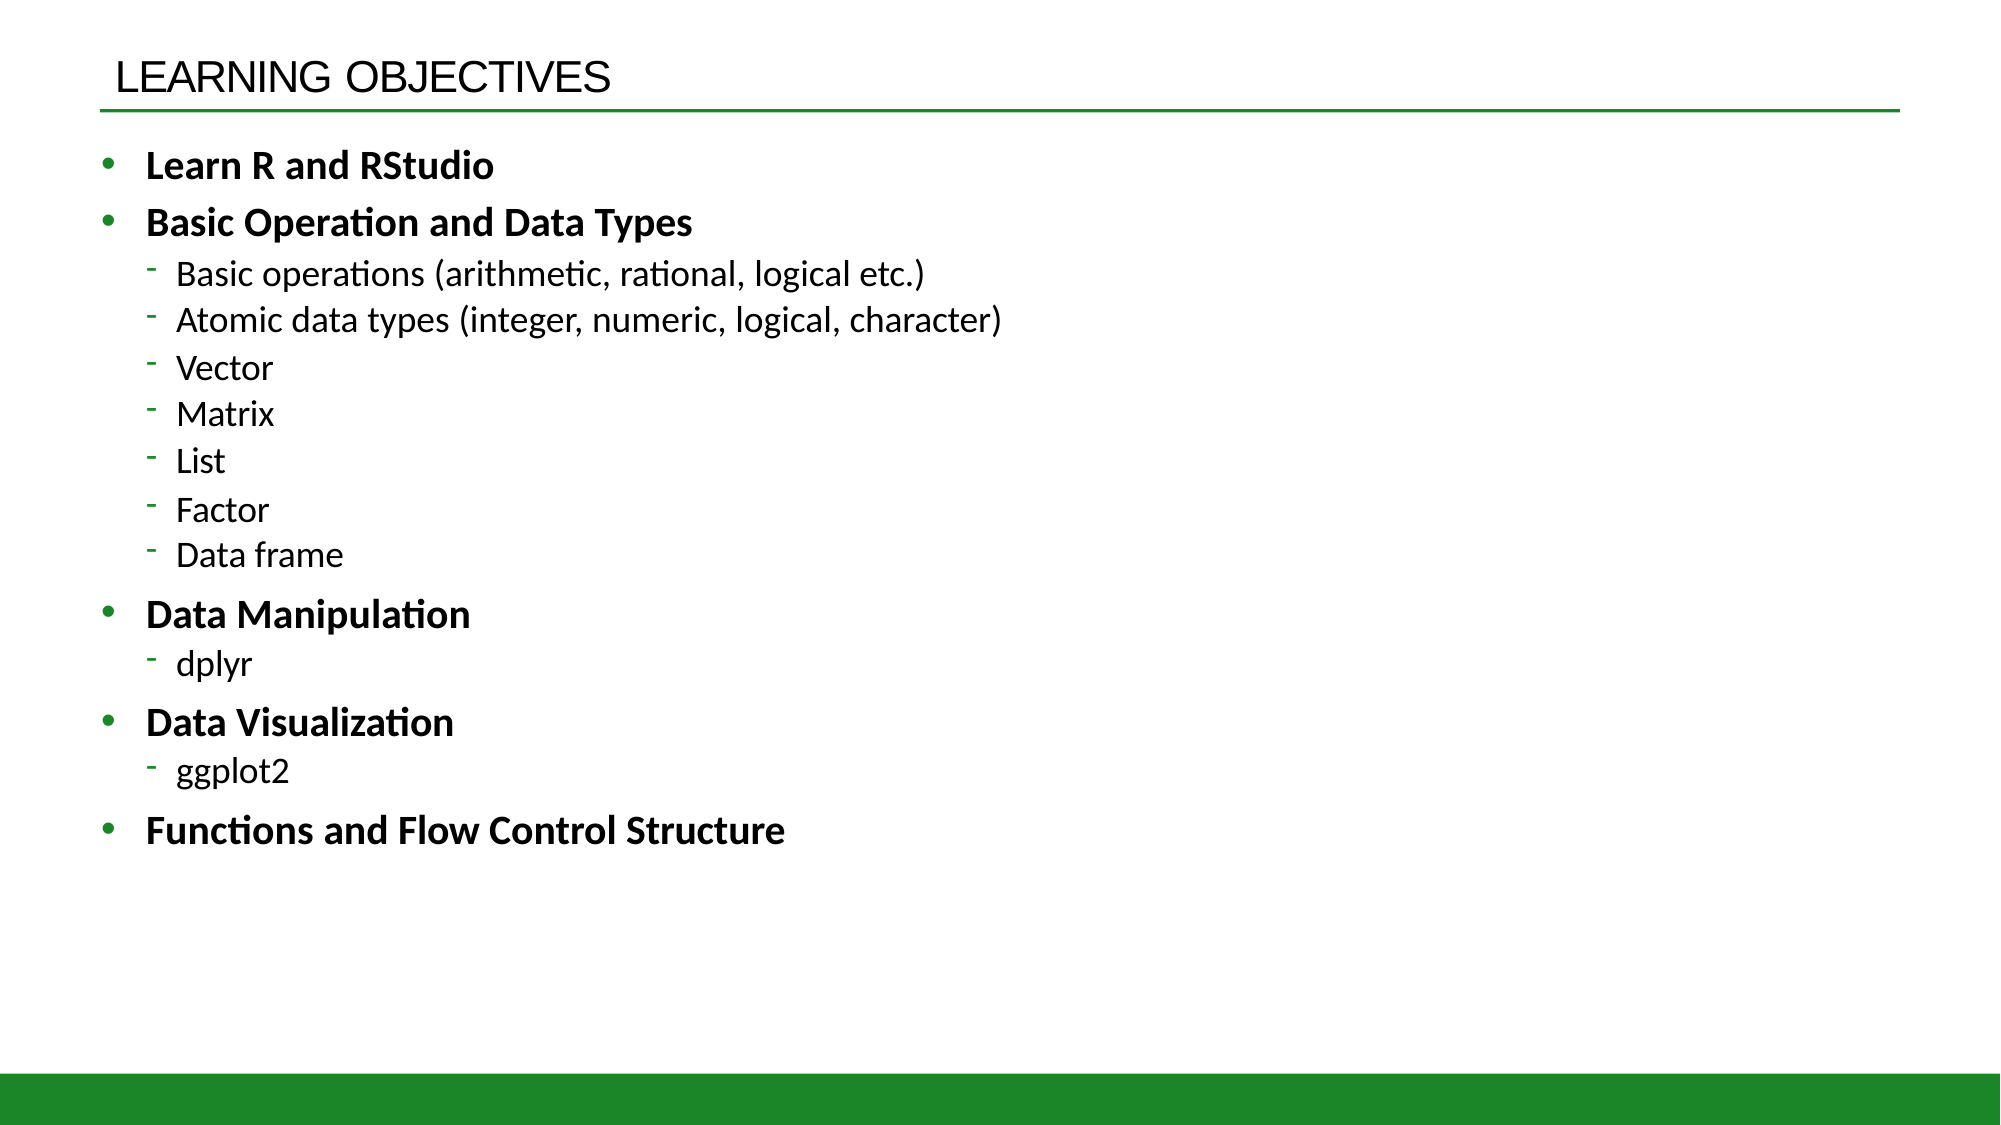

# LEARNING OBJECTIVES
Learn R and RStudio
Basic Operation and Data Types
Basic operations (arithmetic, rational, logical etc.)
Atomic data types (integer, numeric, logical, character)
Vector
Matrix
List
Factor
Data frame
Data Manipulation
dplyr
Data Visualization
ggplot2
Functions and Flow Control Structure